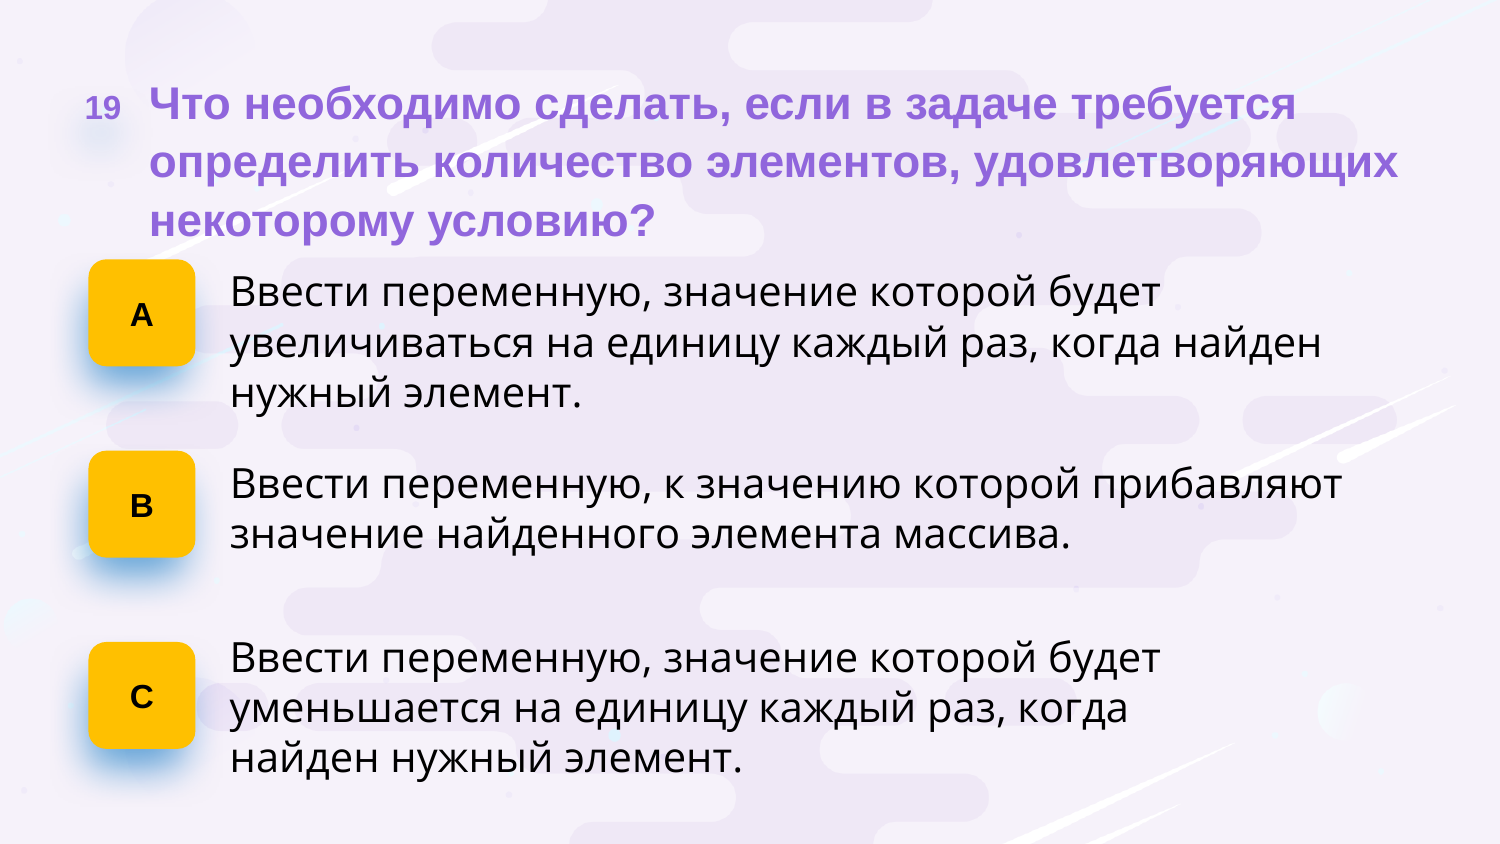

19
Что необходимо сделать, если в задаче требуется определить количество элементов, удовлетворяющих некоторому условию?
А
Ввести переменную, значение которой будет увеличиваться на единицу каждый раз, когда найден нужный элемент.
B
Ввести переменную, к значению которой прибавляют значение найденного элемента массива.
Ввести переменную, значение которой будет уменьшается на единицу каждый раз, когда найден нужный элемент.
C